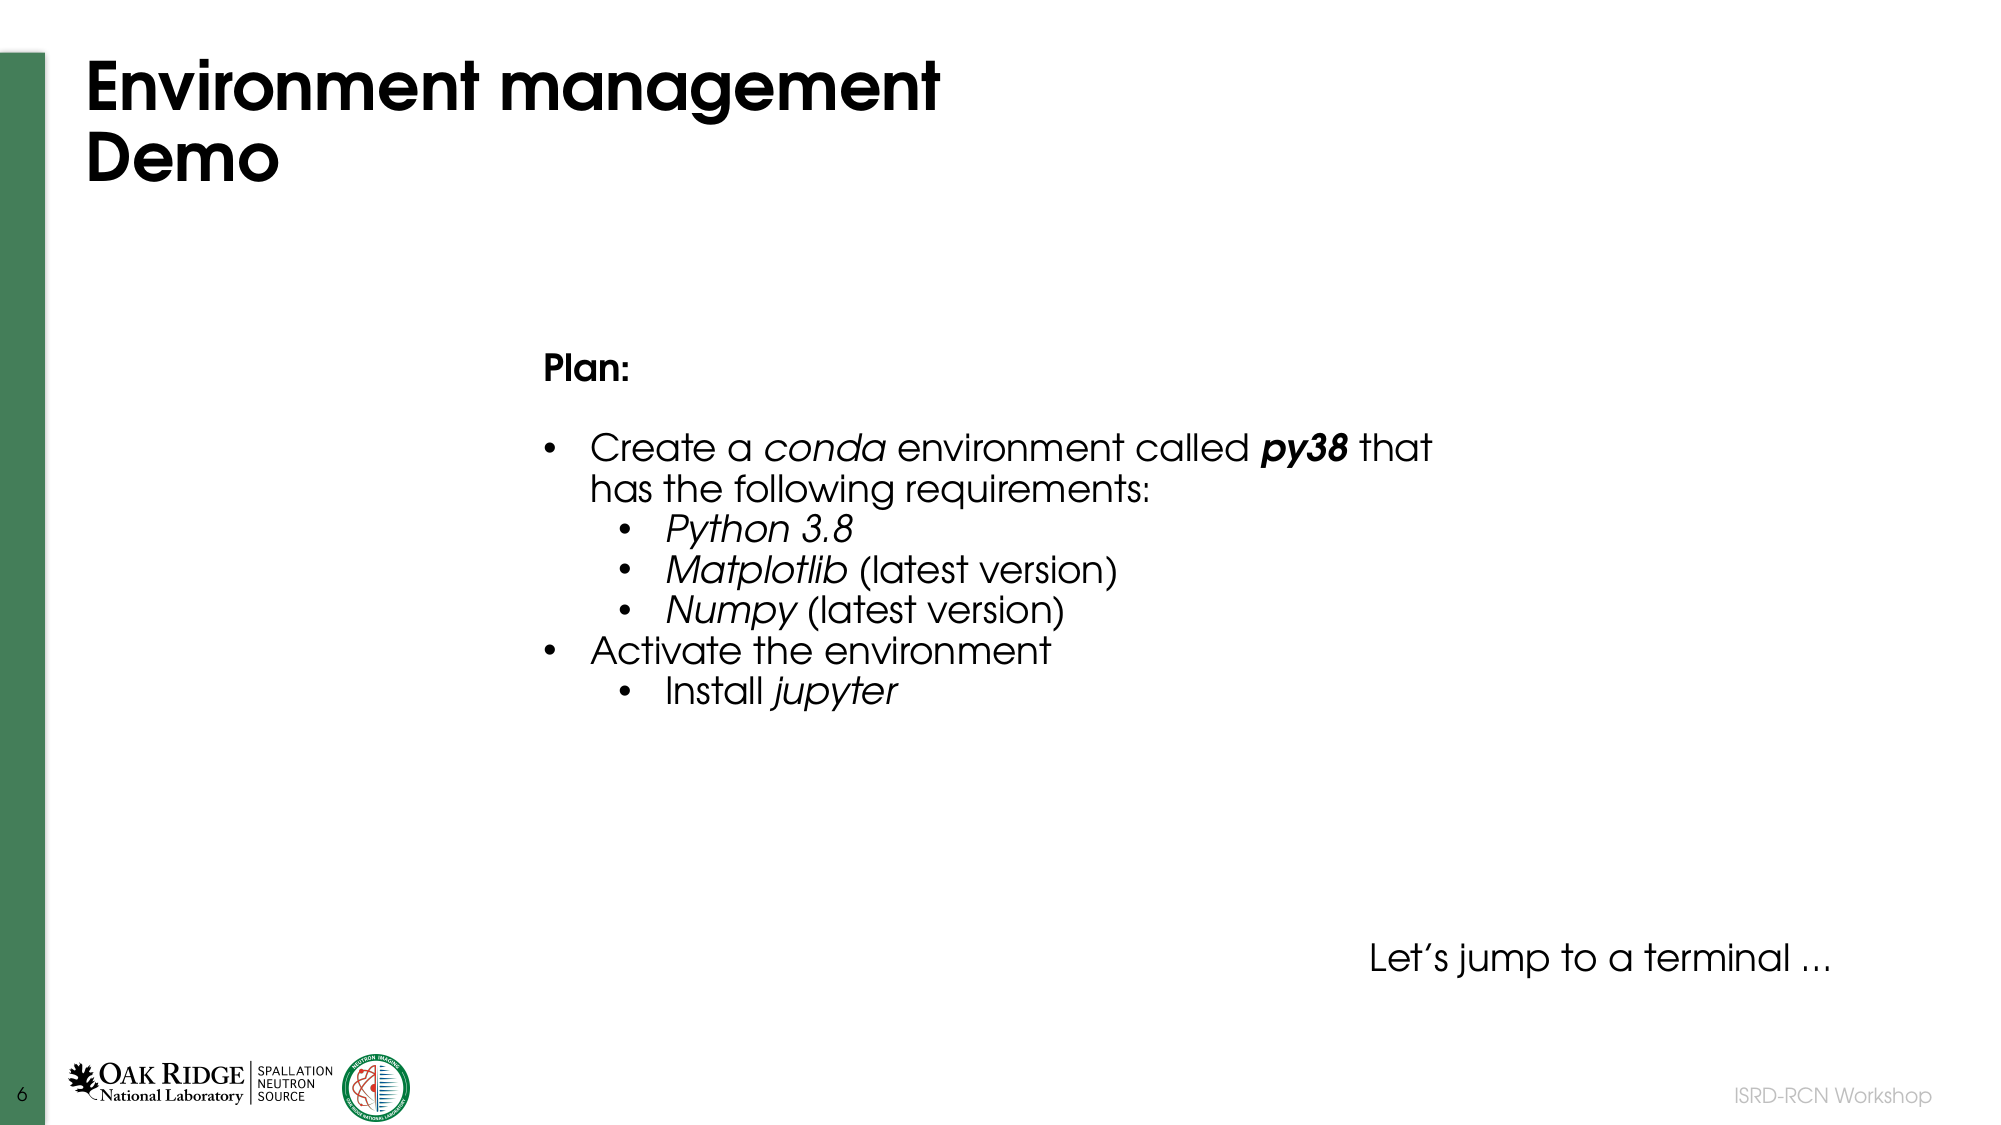

# Environment management Demo
Plan:

Create a conda environment called py38 that has the following requirements:
Python 3.8
Matplotlib (latest version)
Numpy (latest version)
Activate the environment
Install jupyter
Let’s jump to a terminal …